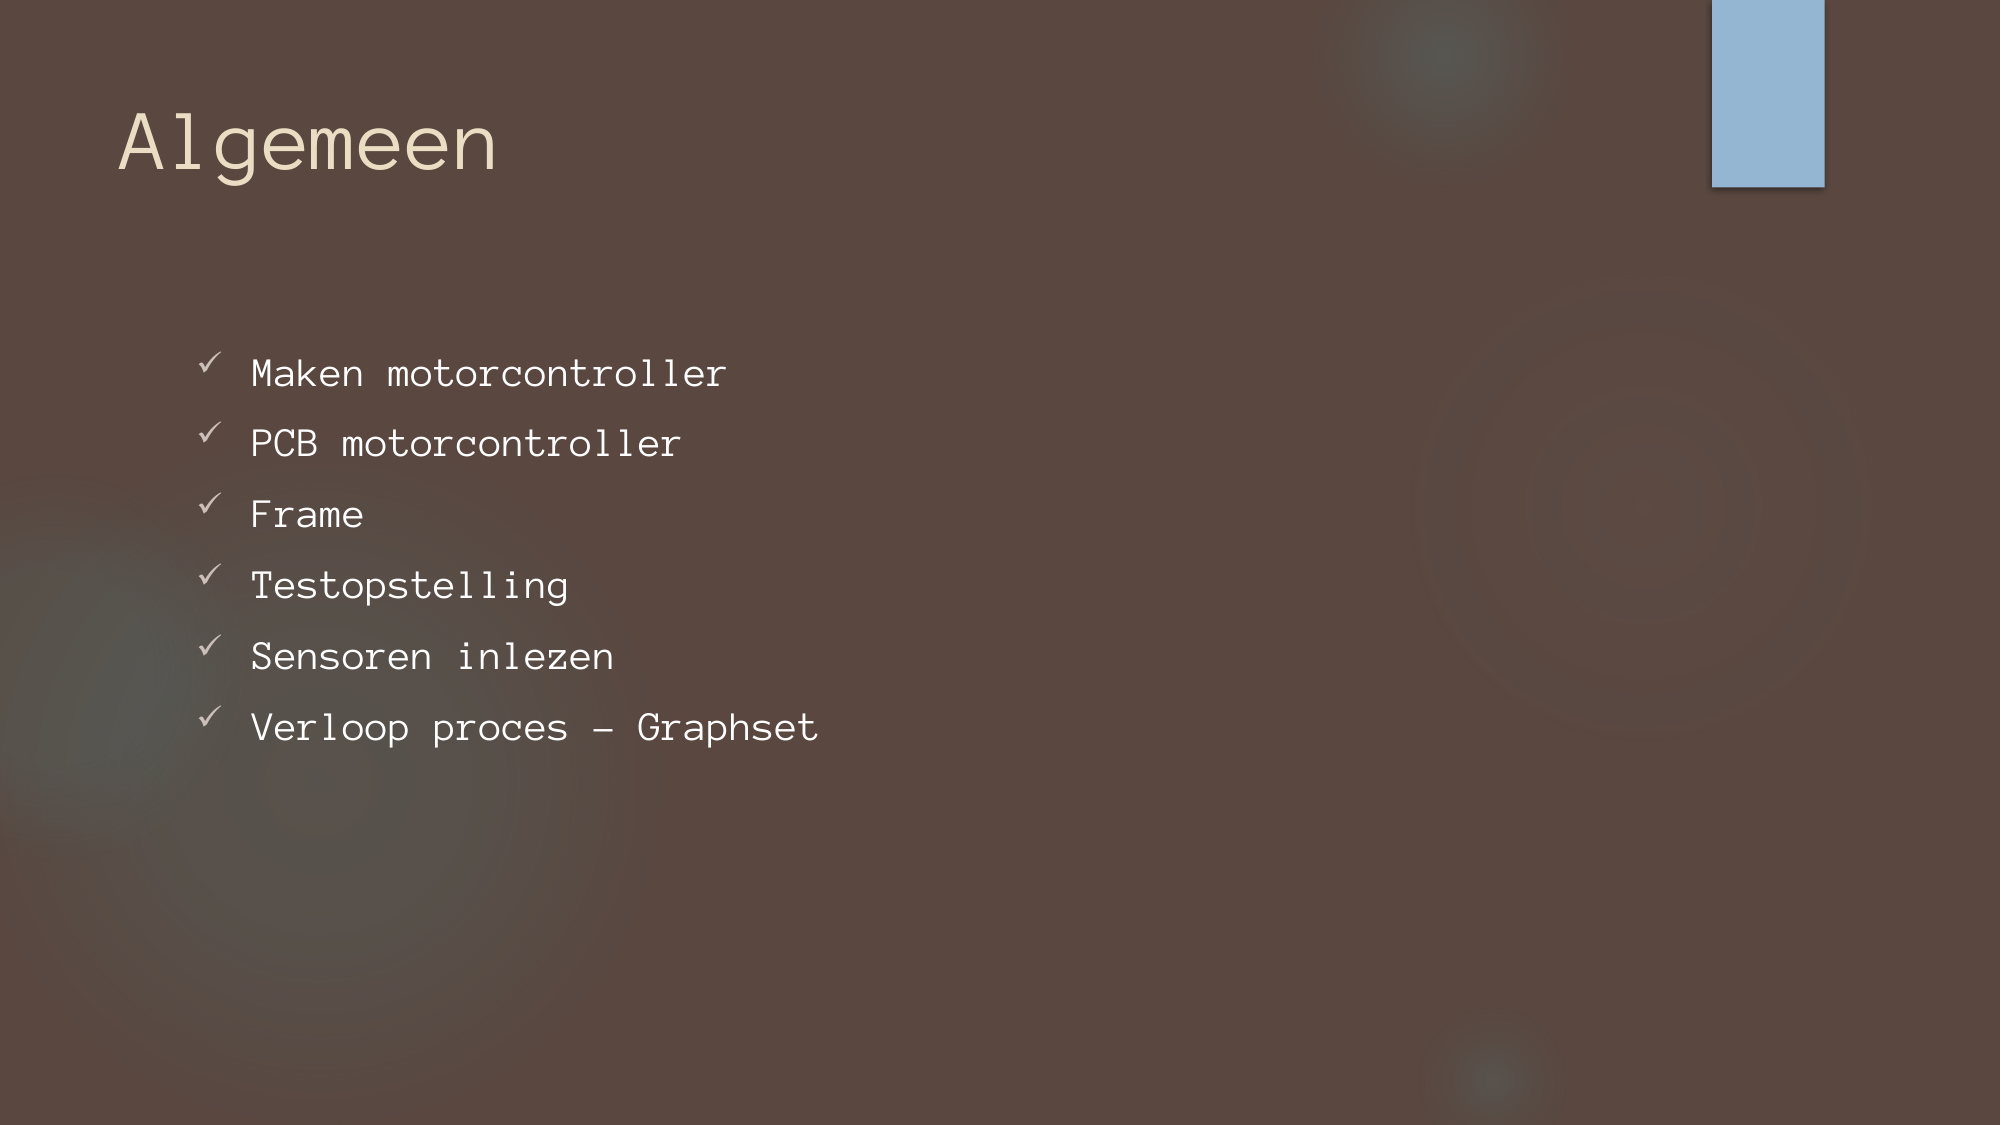

# Algemeen
Maken motorcontroller
PCB motorcontroller
Frame
Testopstelling
Sensoren inlezen
Verloop proces - Graphset